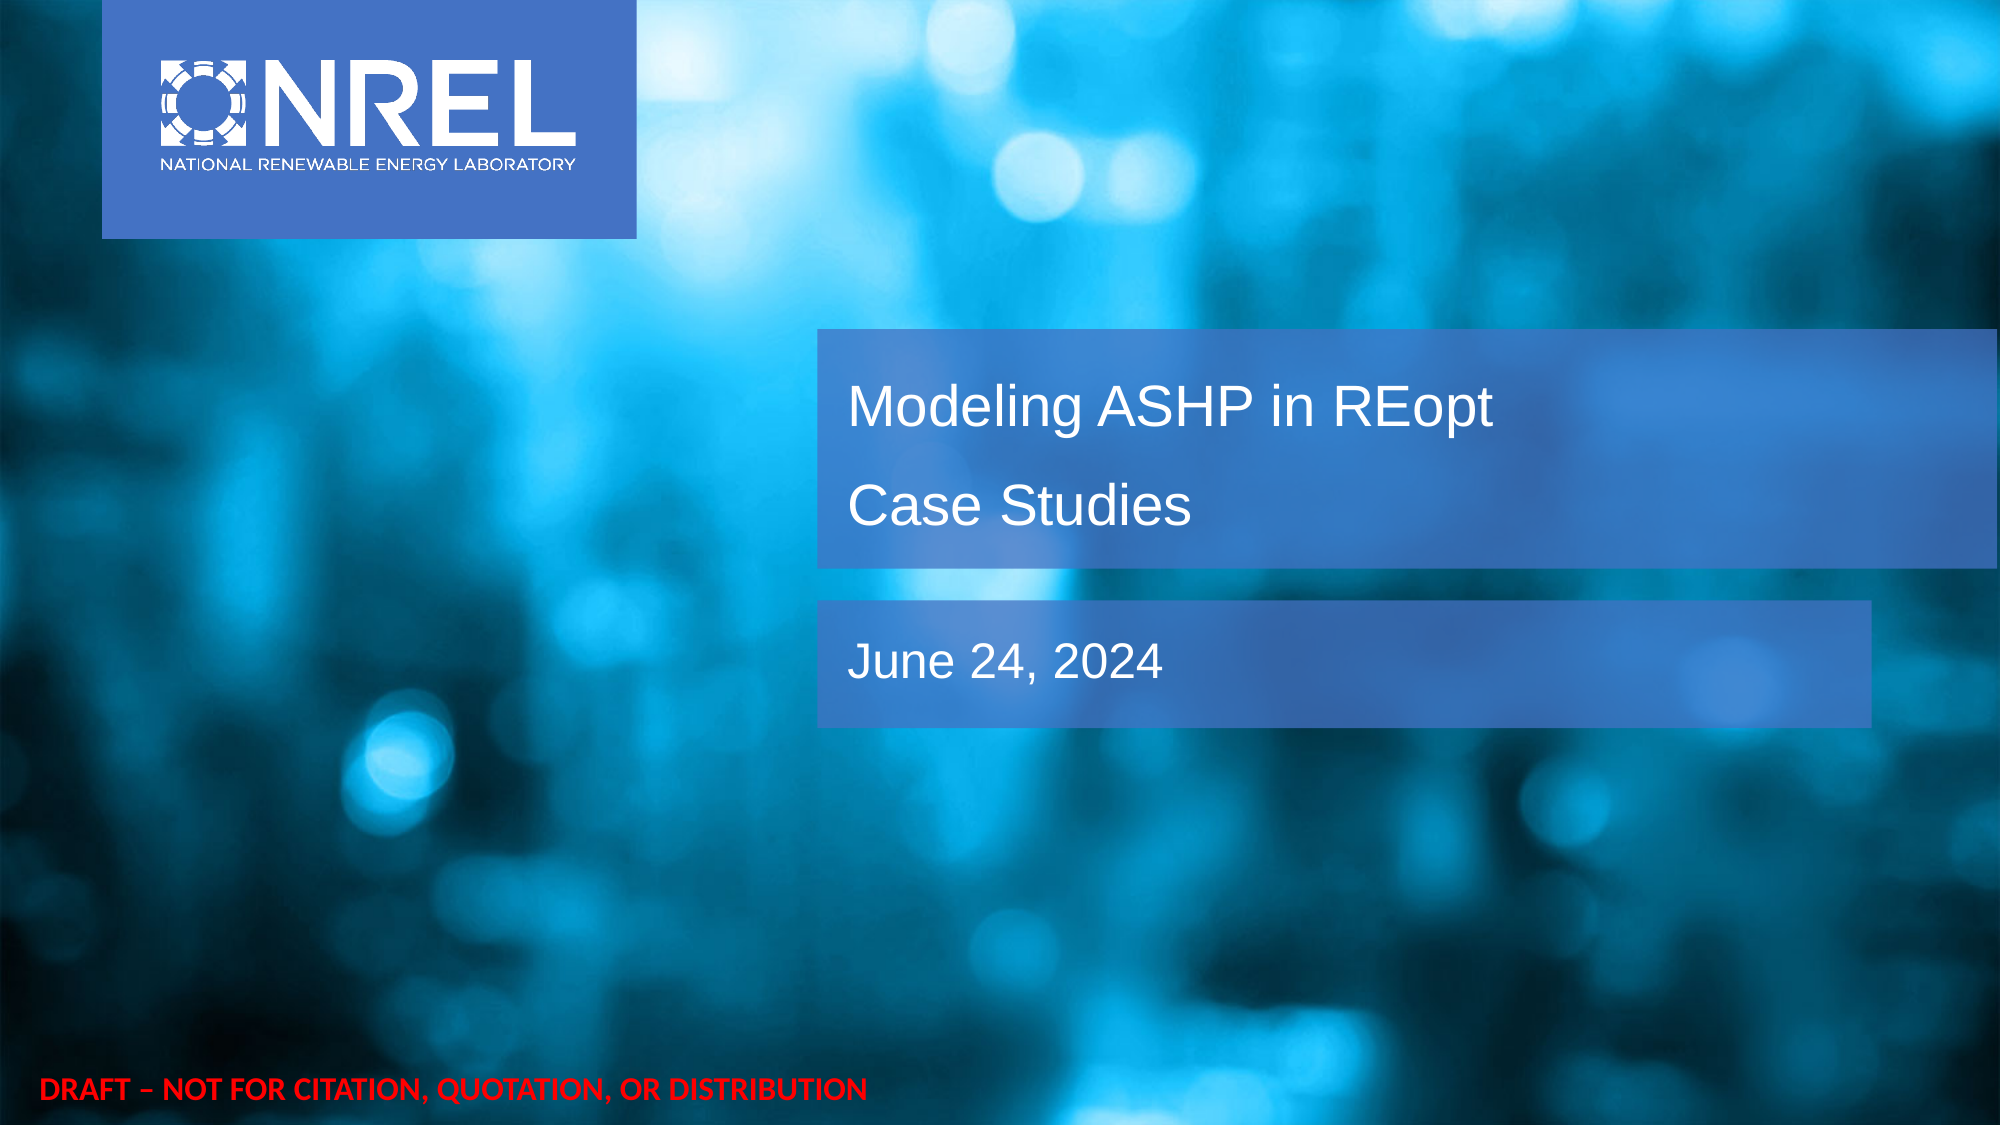

Modeling ASHP in REopt
Case Studies
June 24, 2024
DRAFT – NOT FOR CITATION, QUOTATION, OR DISTRIBUTION